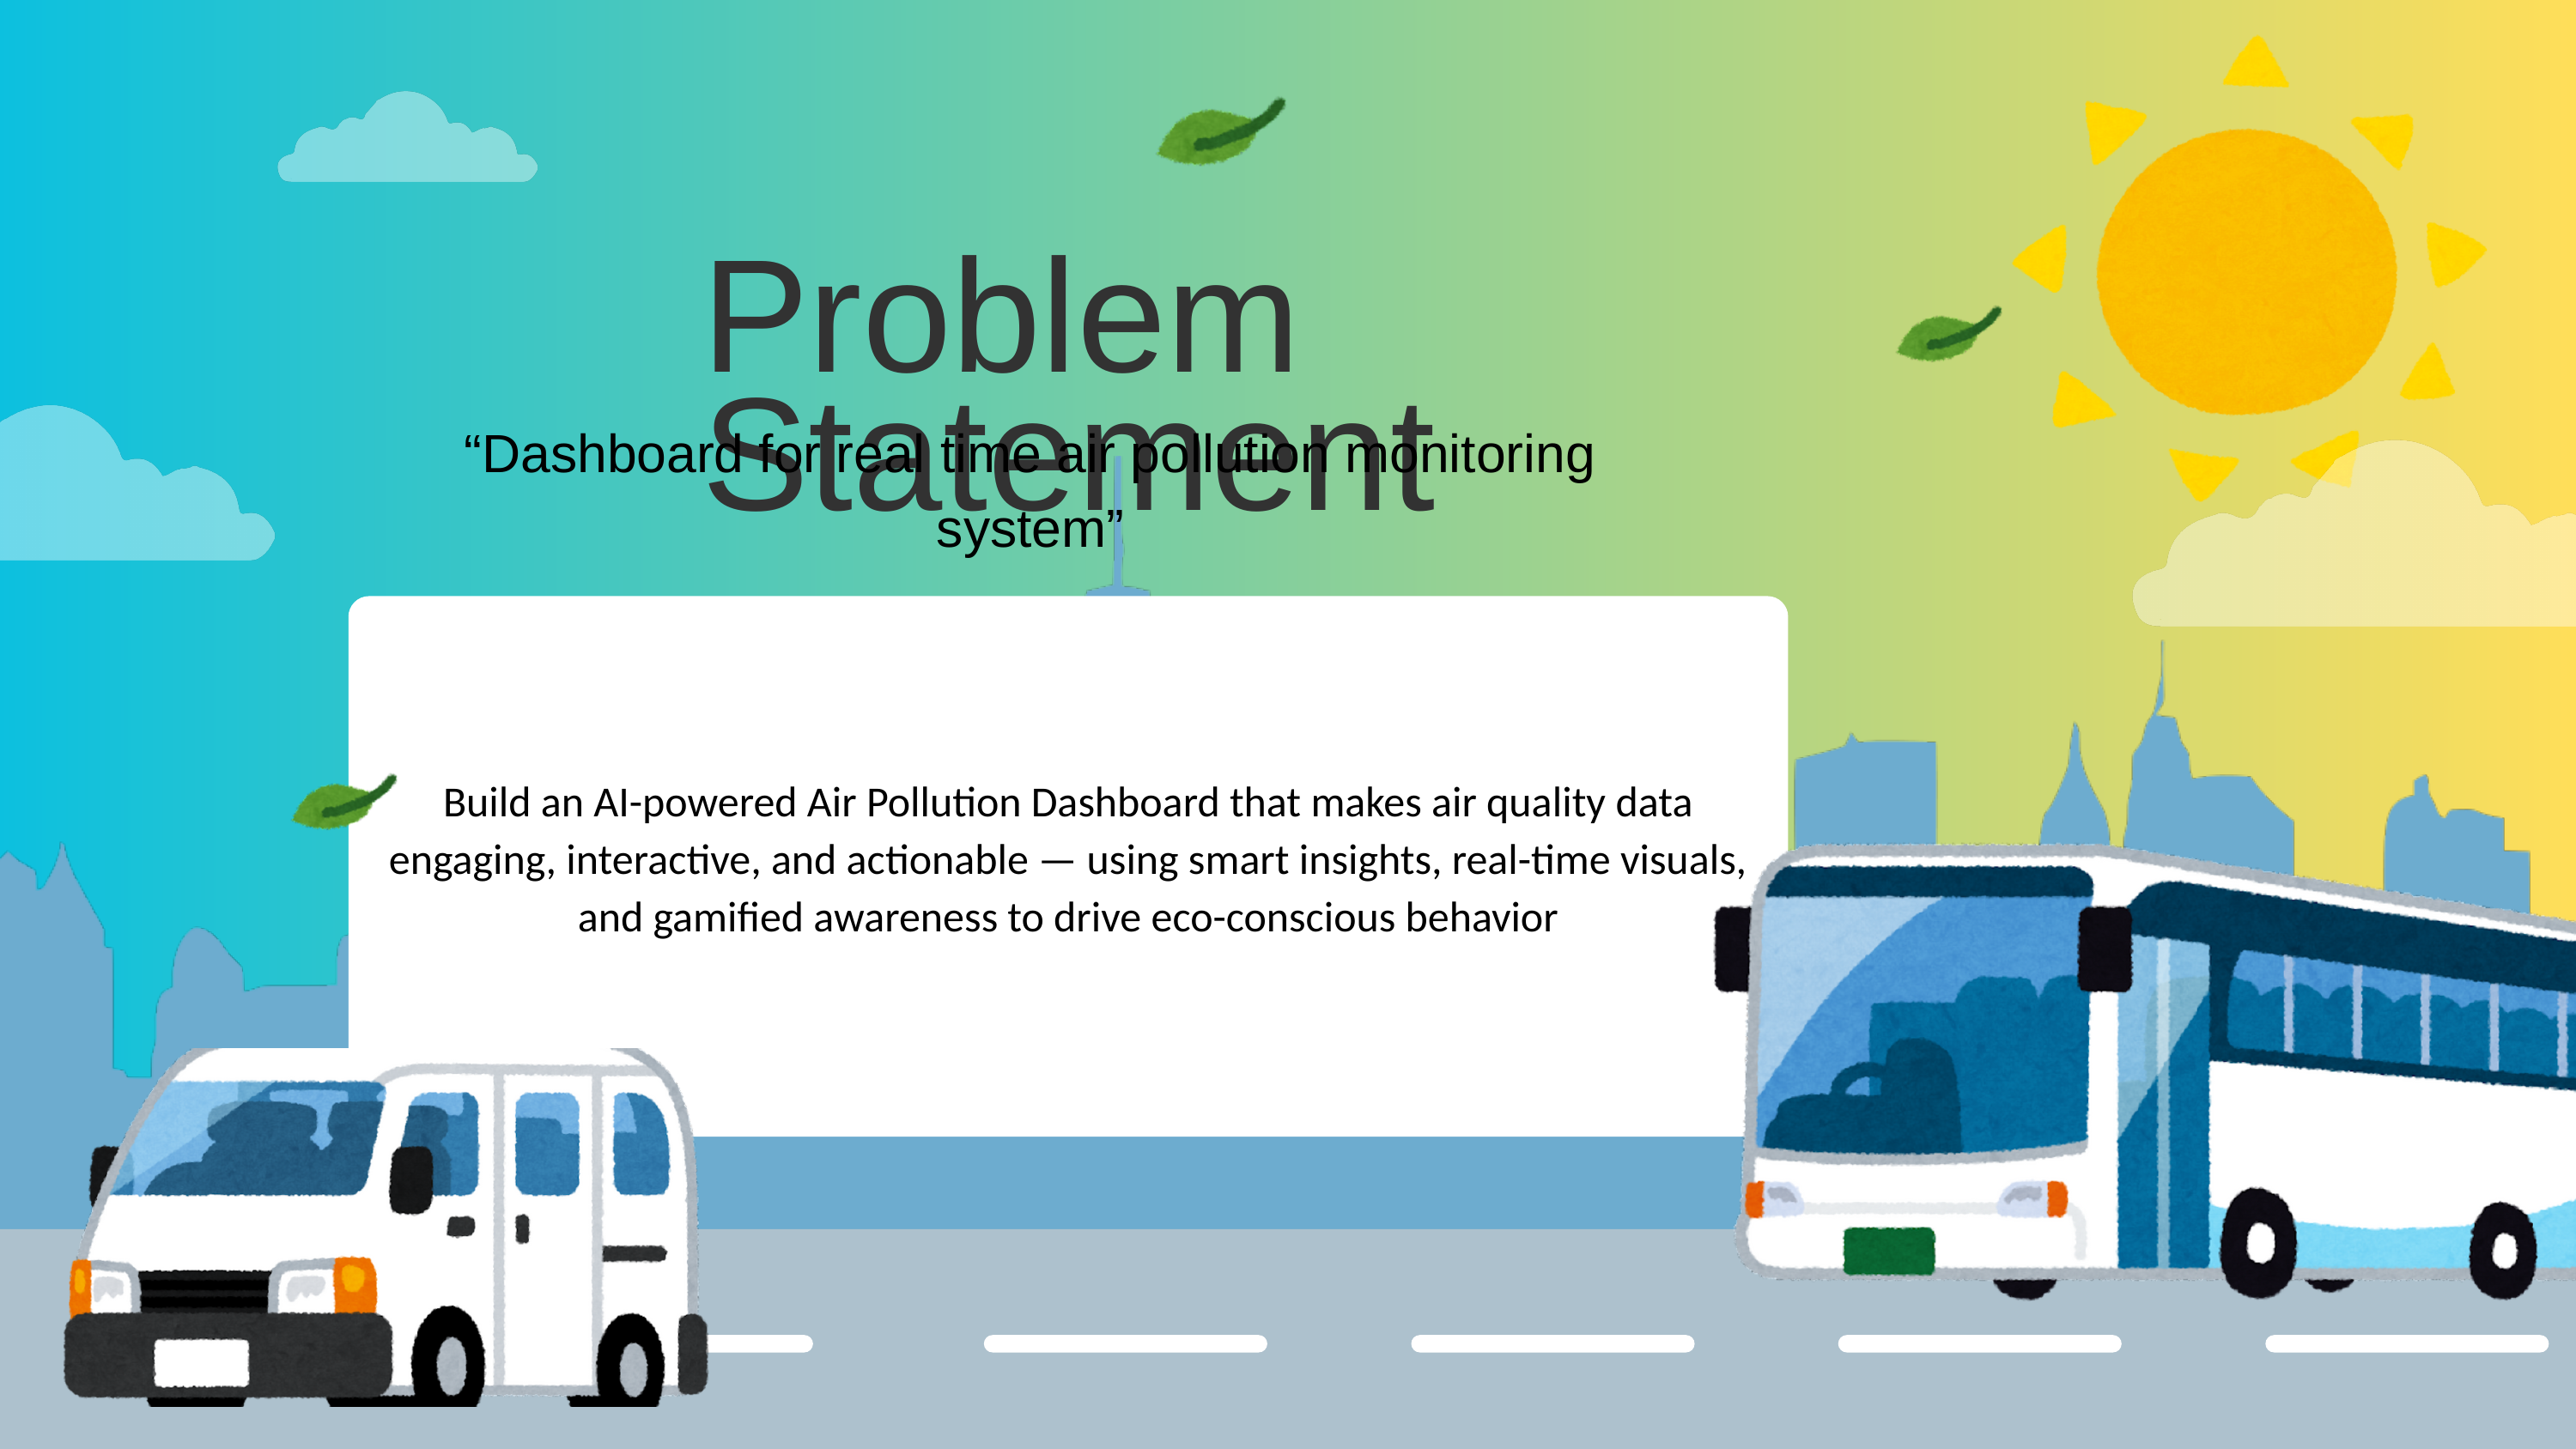

Problem    Statement

“Dashboard for real time air pollution monitoring system”

Build an AI-powered Air Pollution Dashboard that makes air quality data engaging, interactive, and actionable — using smart insights, real-time visuals, and gamified awareness to drive eco-conscious behavior